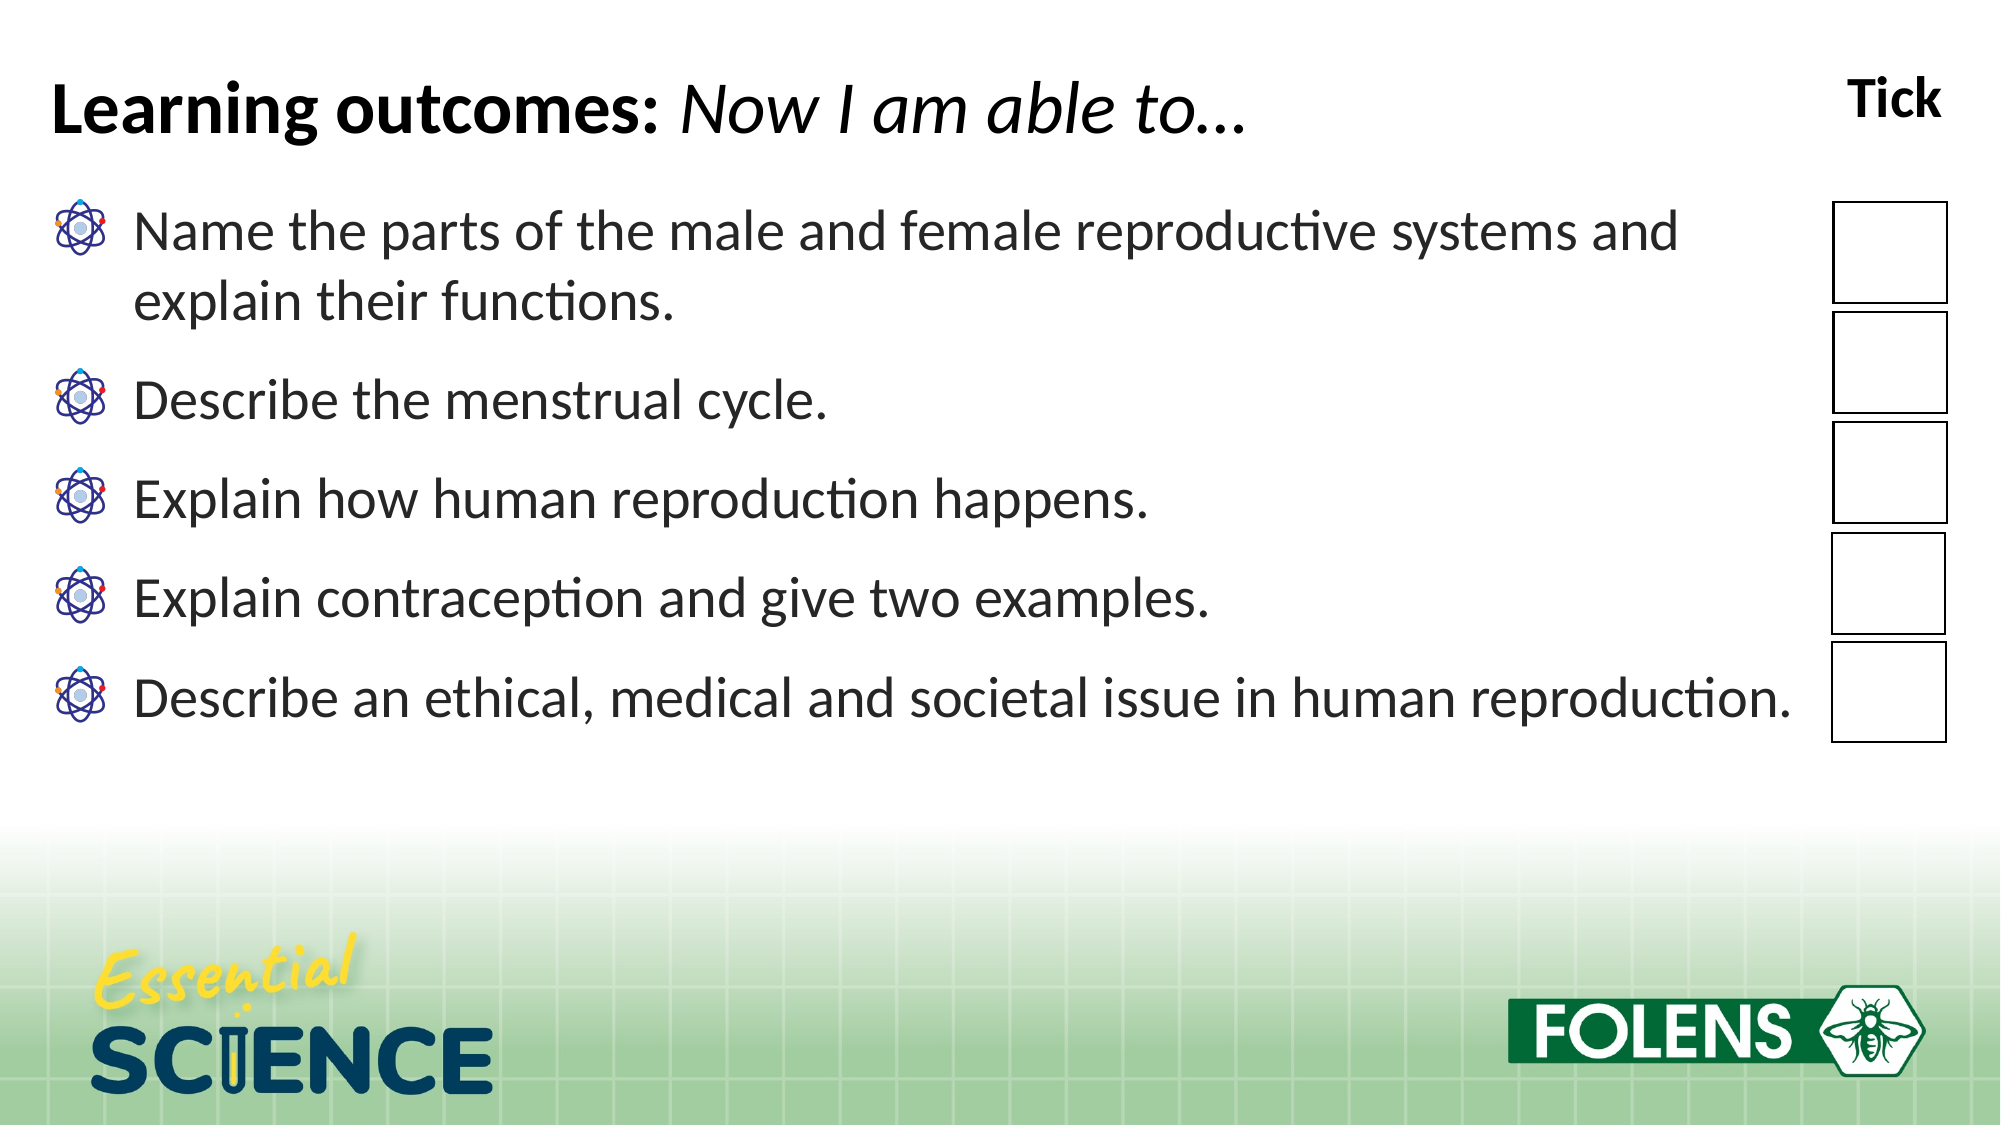

Learning outcomes: Now I am able to…

Tick
Name the parts of the male and female reproductive systems and explain their functions.
Describe the menstrual cycle.
Explain how human reproduction happens.
Explain contraception and give two examples.
Describe an ethical, medical and societal issue in human reproduction.